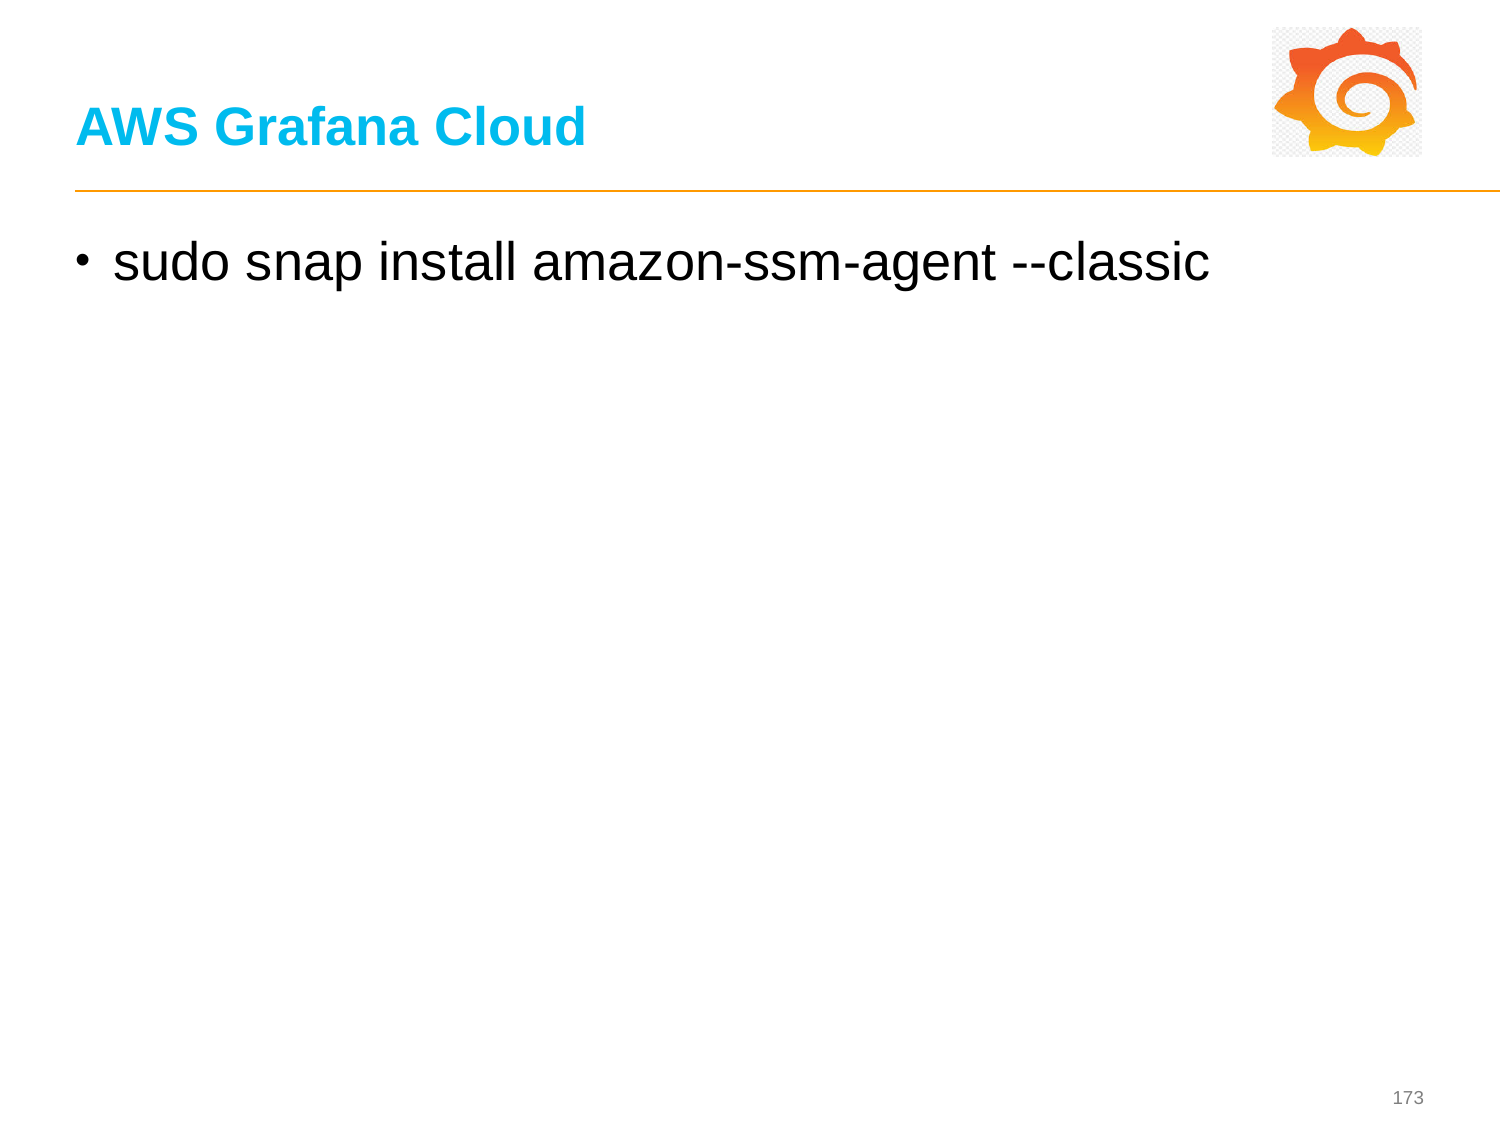

# AWS Grafana Cloud
sudo snap install amazon-ssm-agent --classic